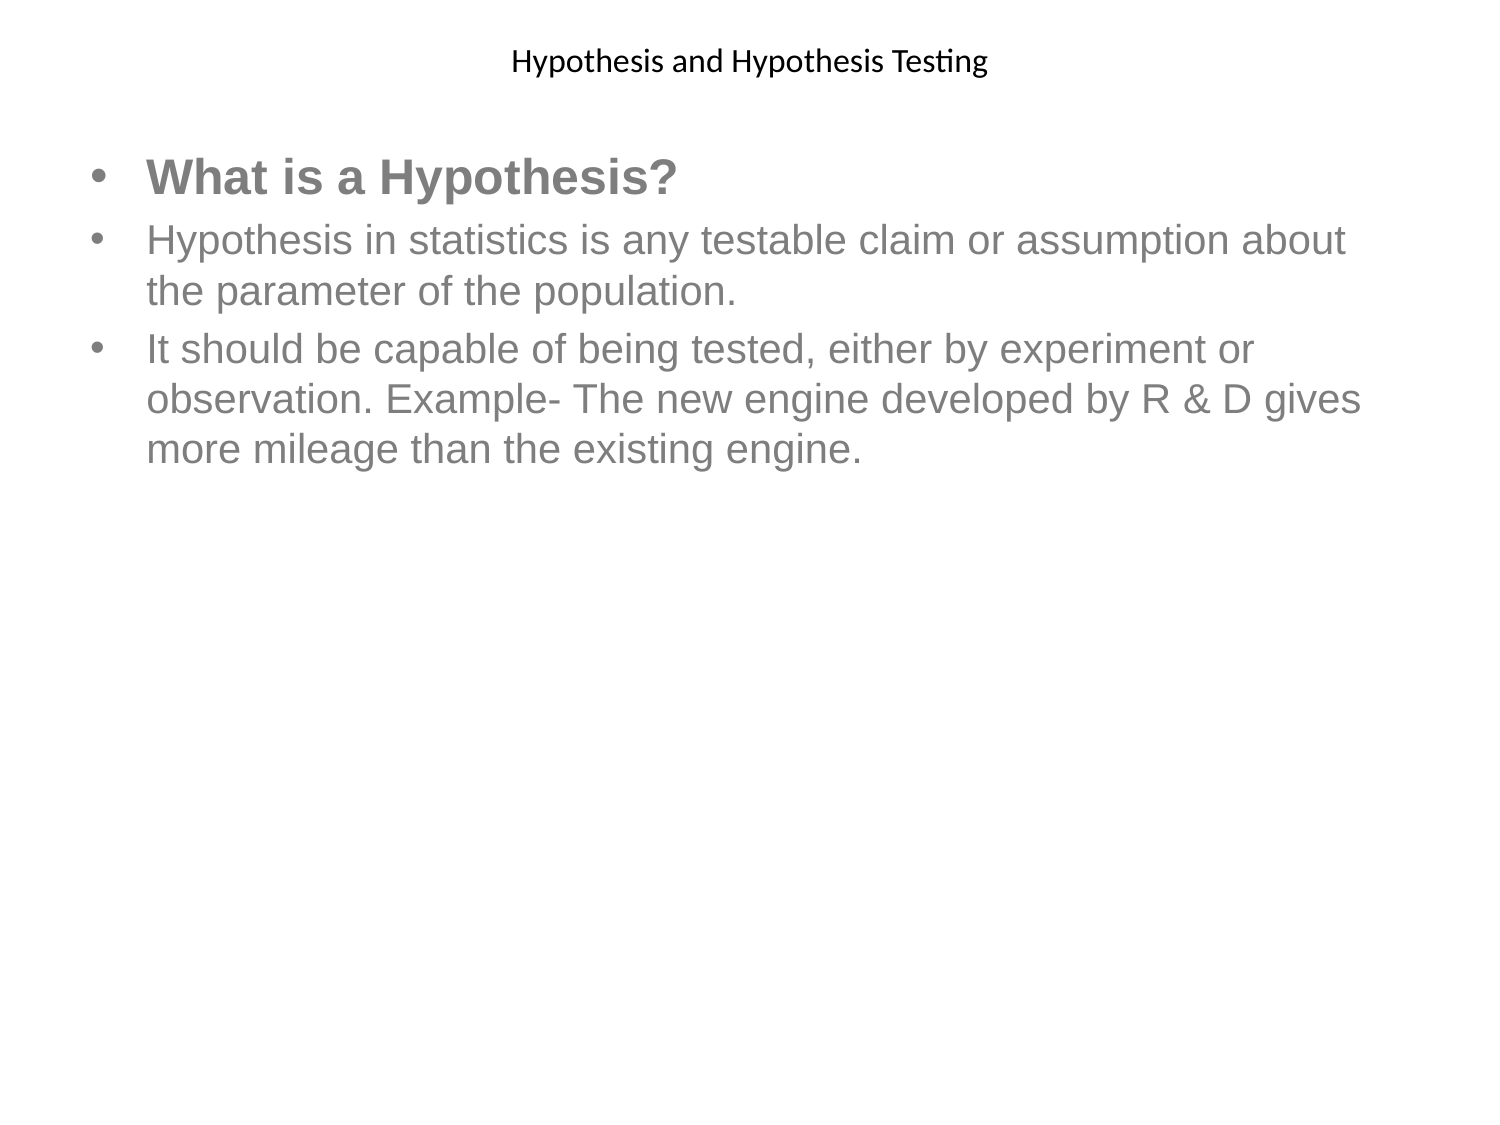

# Hypothesis and Hypothesis Testing
What is a Hypothesis?
Hypothesis in statistics is any testable claim or assumption about the parameter of the population.
It should be capable of being tested, either by experiment or observation. Example- The new engine developed by R & D gives more mileage than the existing engine.